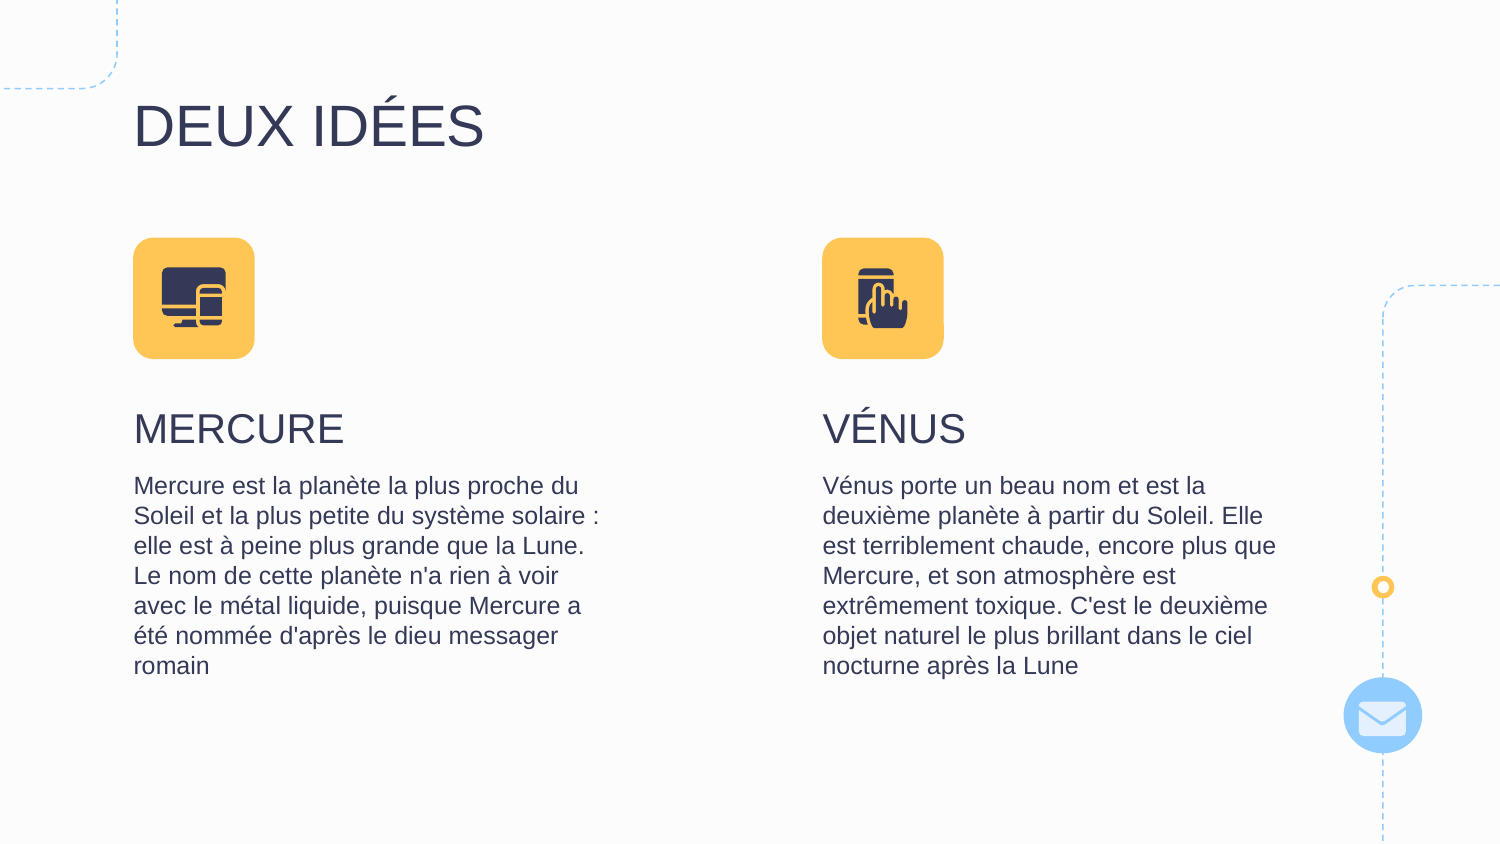

# DEUX IDÉES

MERCURE
VÉNUS
Mercure est la planète la plus proche du Soleil et la plus petite du système solaire : elle est à peine plus grande que la Lune. Le nom de cette planète n'a rien à voir avec le métal liquide, puisque Mercure a été nommée d'après le dieu messager romain
Vénus porte un beau nom et est la deuxième planète à partir du Soleil. Elle est terriblement chaude, encore plus que Mercure, et son atmosphère est extrêmement toxique. C'est le deuxième objet naturel le plus brillant dans le ciel nocturne après la Lune